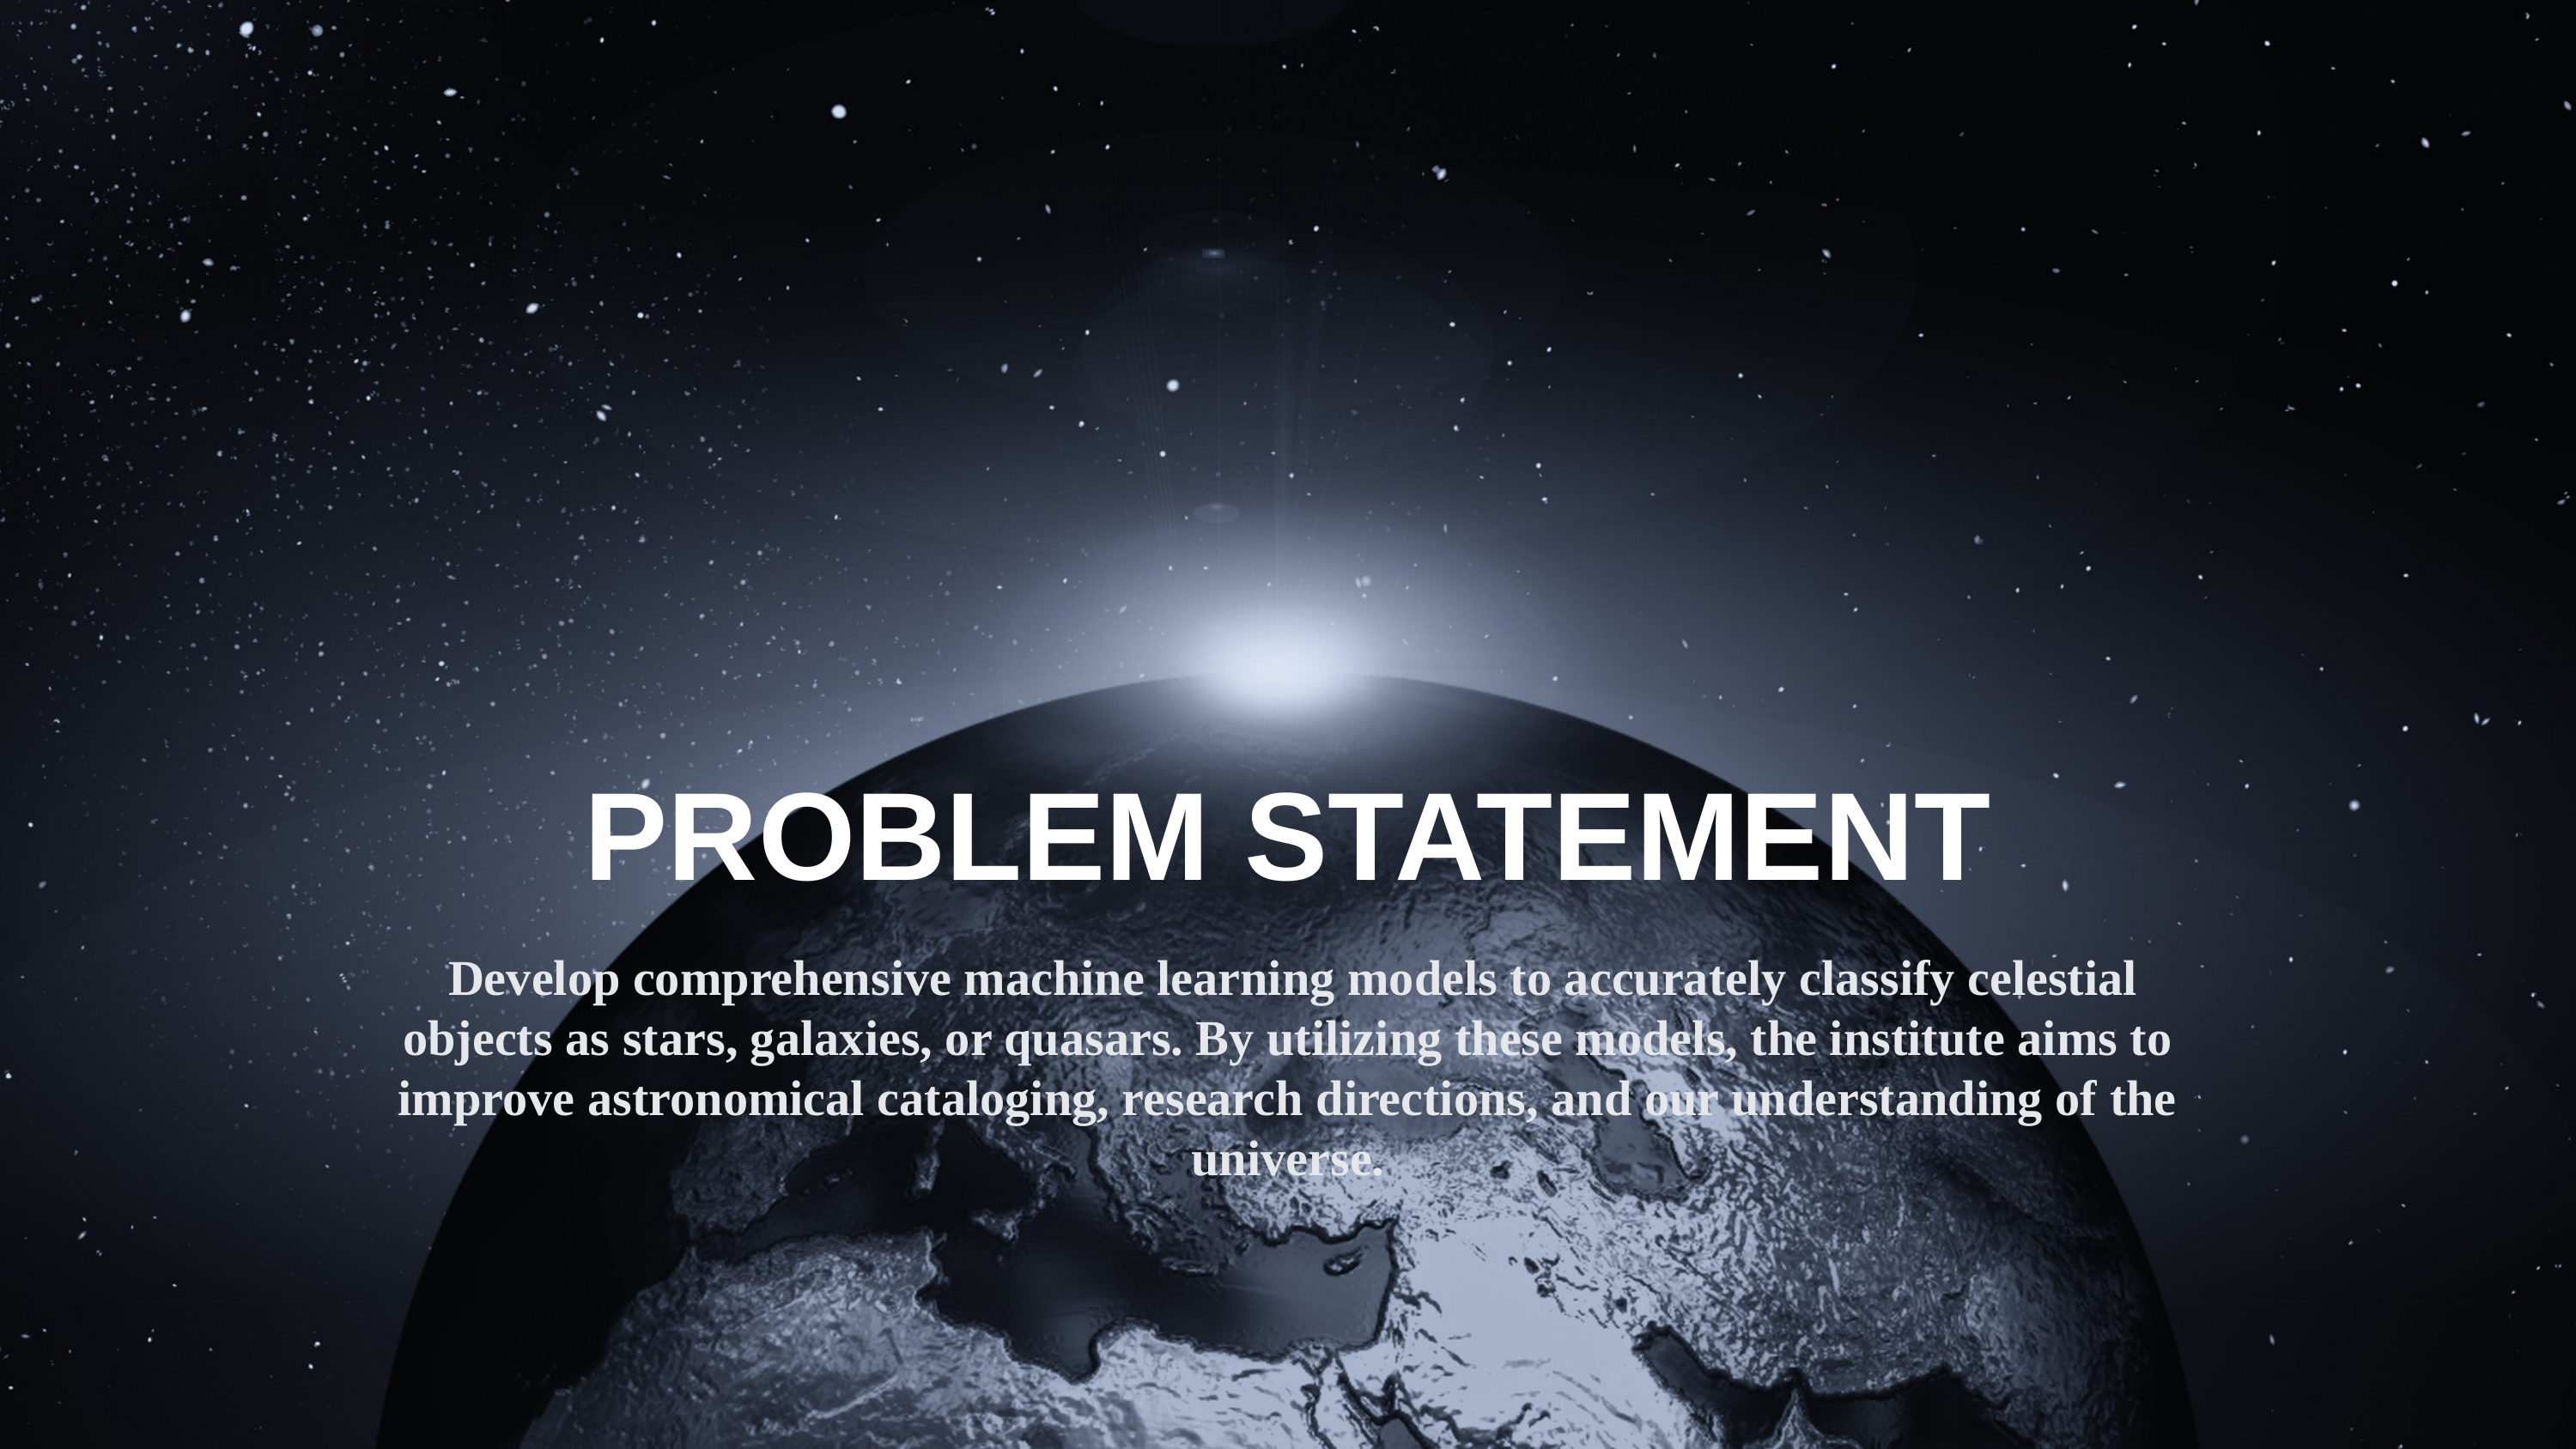

PROBLEM STATEMENT
 Develop comprehensive machine learning models to accurately classify celestial objects as stars, galaxies, or quasars. By utilizing these models, the institute aims to improve astronomical cataloging, research directions, and our understanding of the universe.